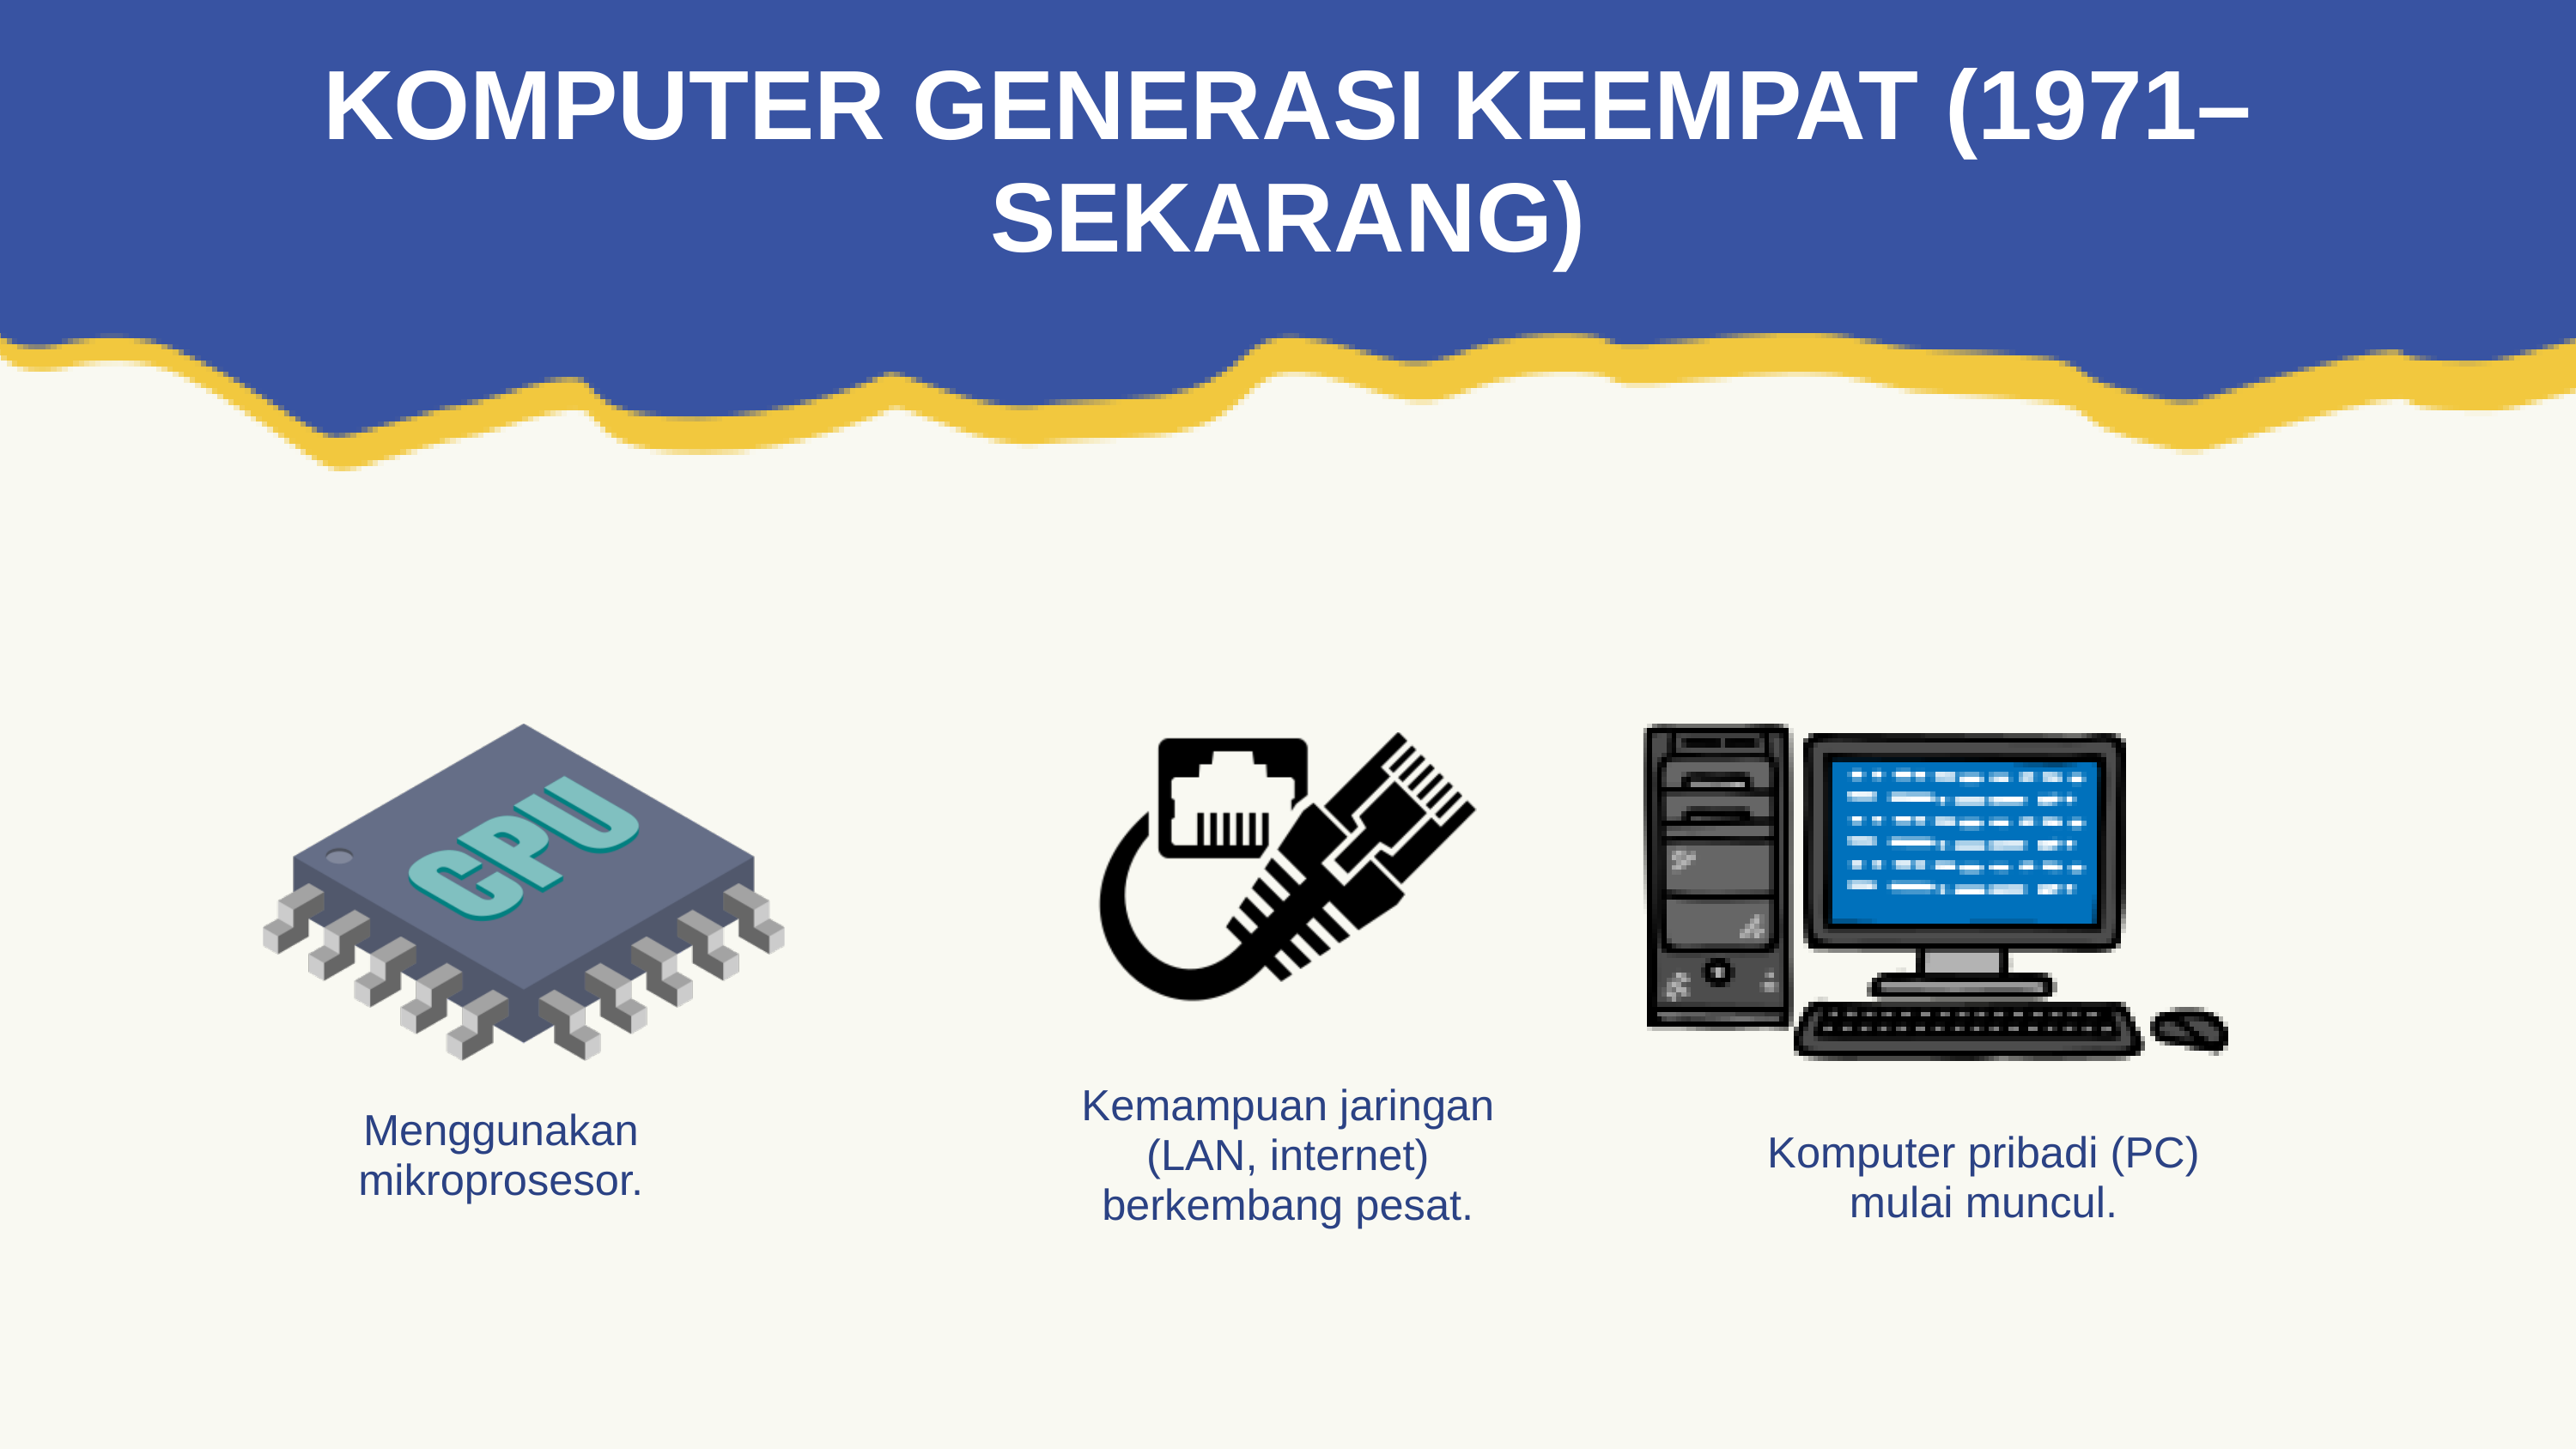

KOMPUTER GENERASI KEEMPAT (1971–SEKARANG)

Kemampuan jaringan (LAN, internet) berkembang pesat.
Menggunakan mikroprosesor.
Komputer pribadi (PC) mulai muncul.